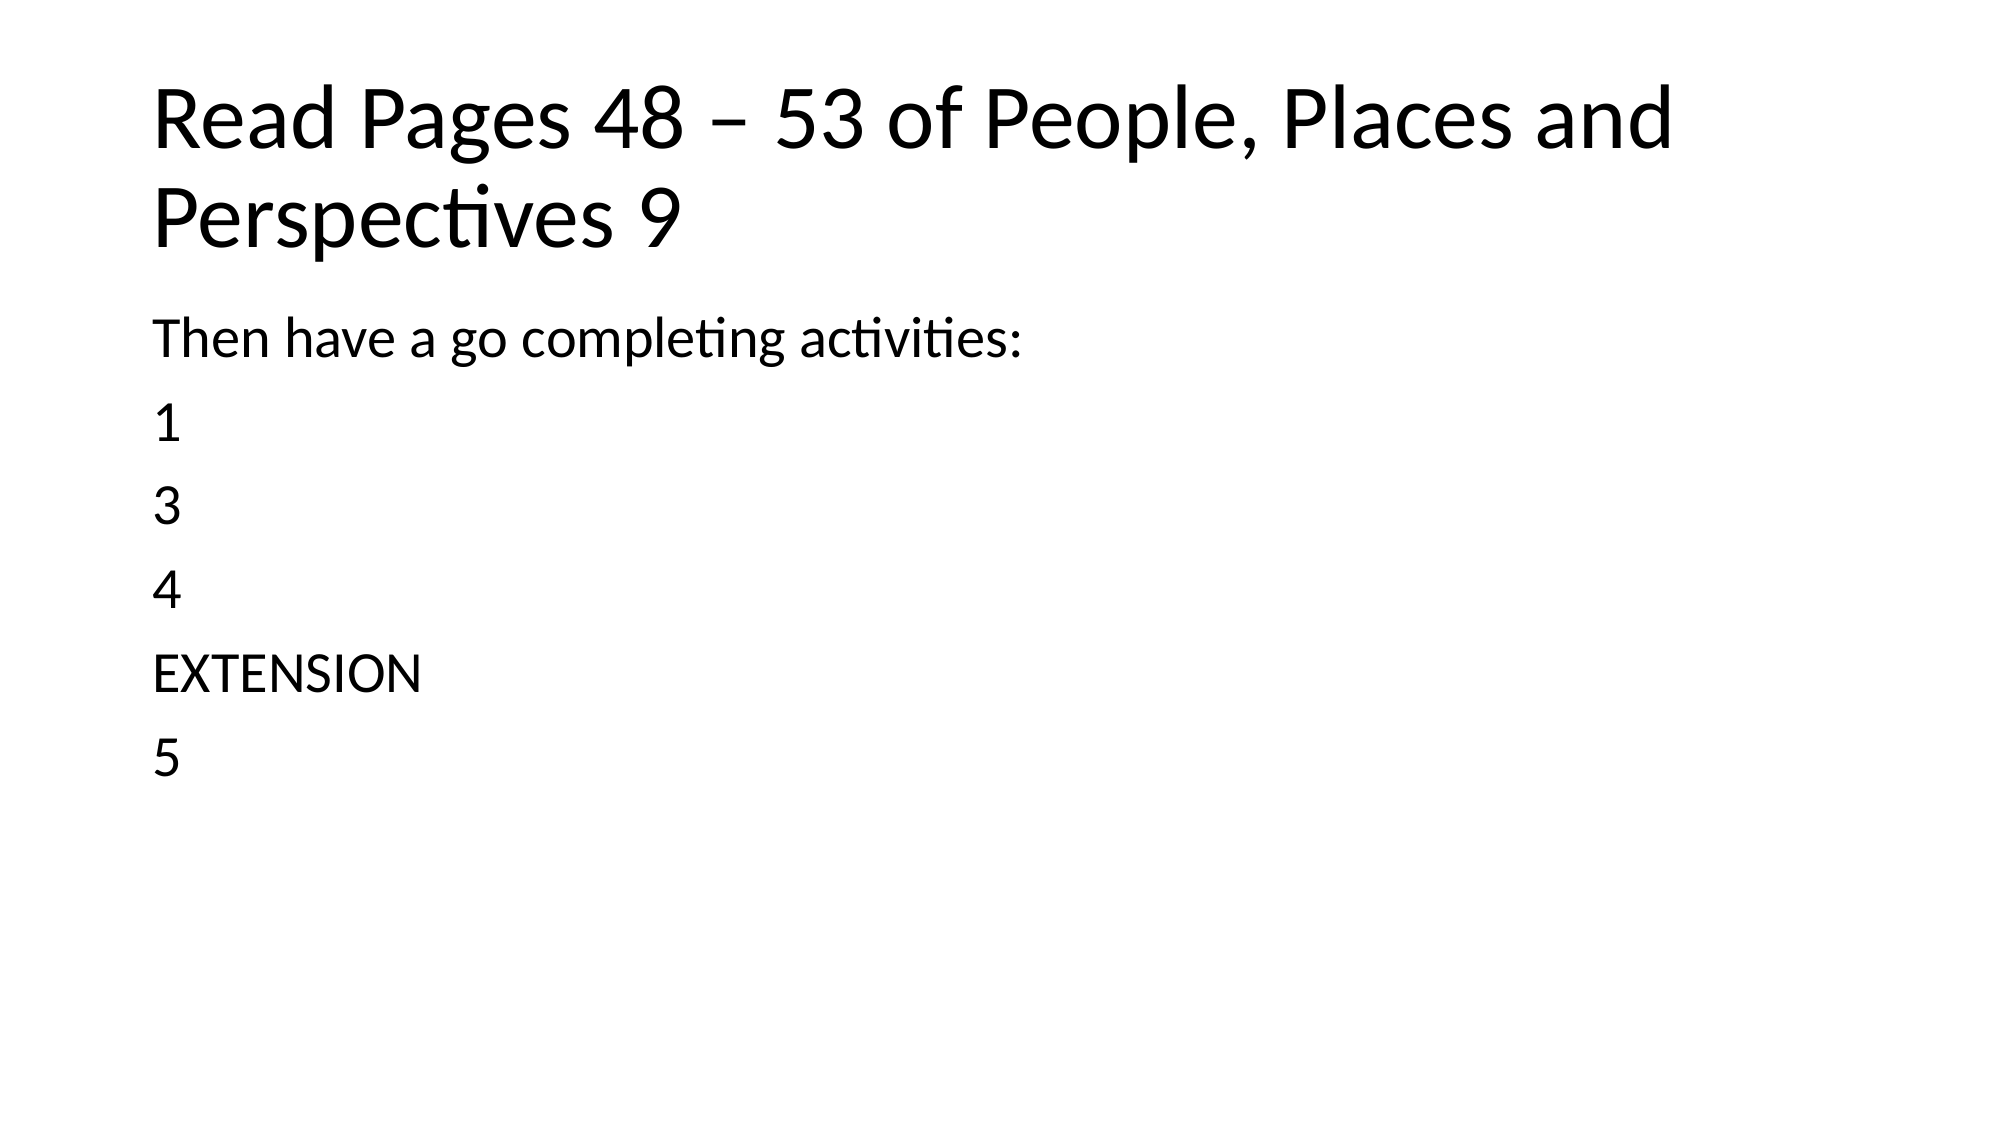

# Read Pages 48 – 53 of People, Places and Perspectives 9
Then have a go completing activities:
1
3
4
EXTENSION
5